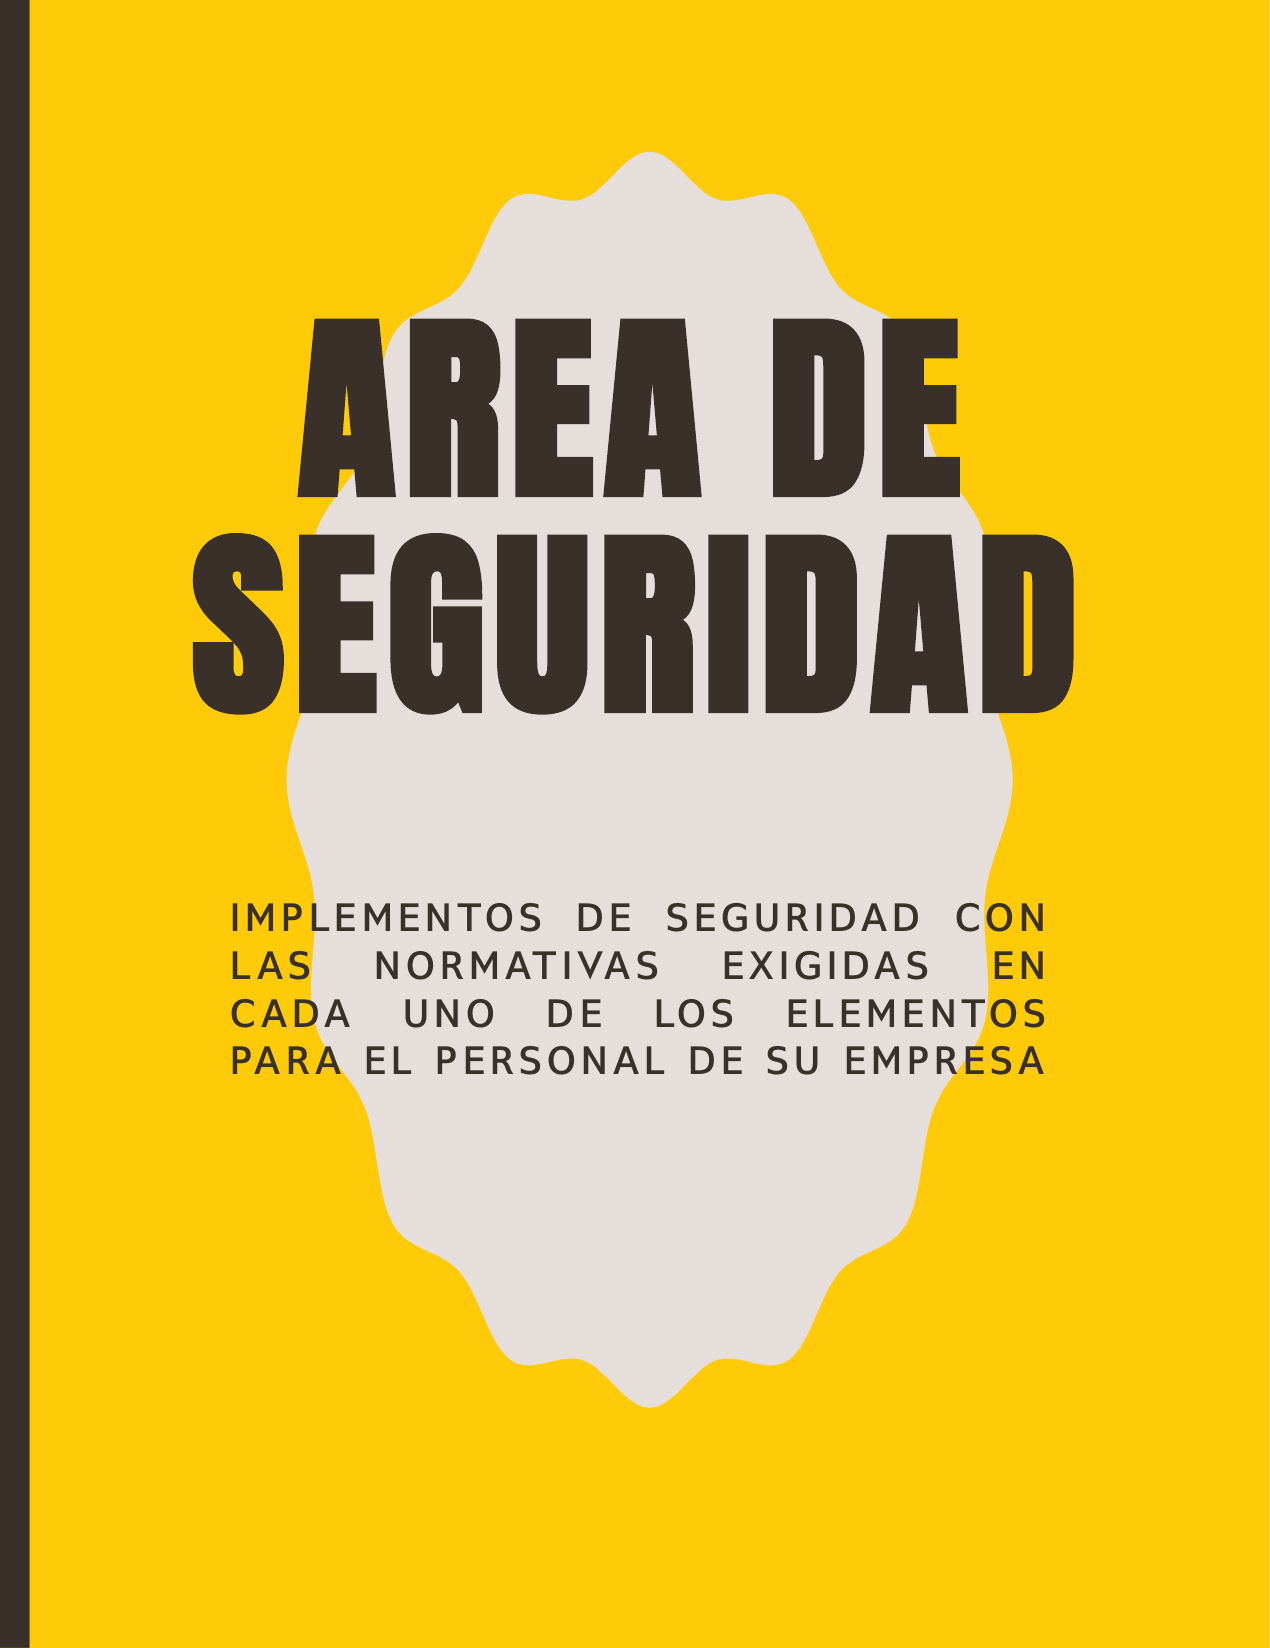

# AREA DE SEGURIDAD
Implementos de seguridad con las normativas exigidas en cada uno de los elementos para el personal de su empresa